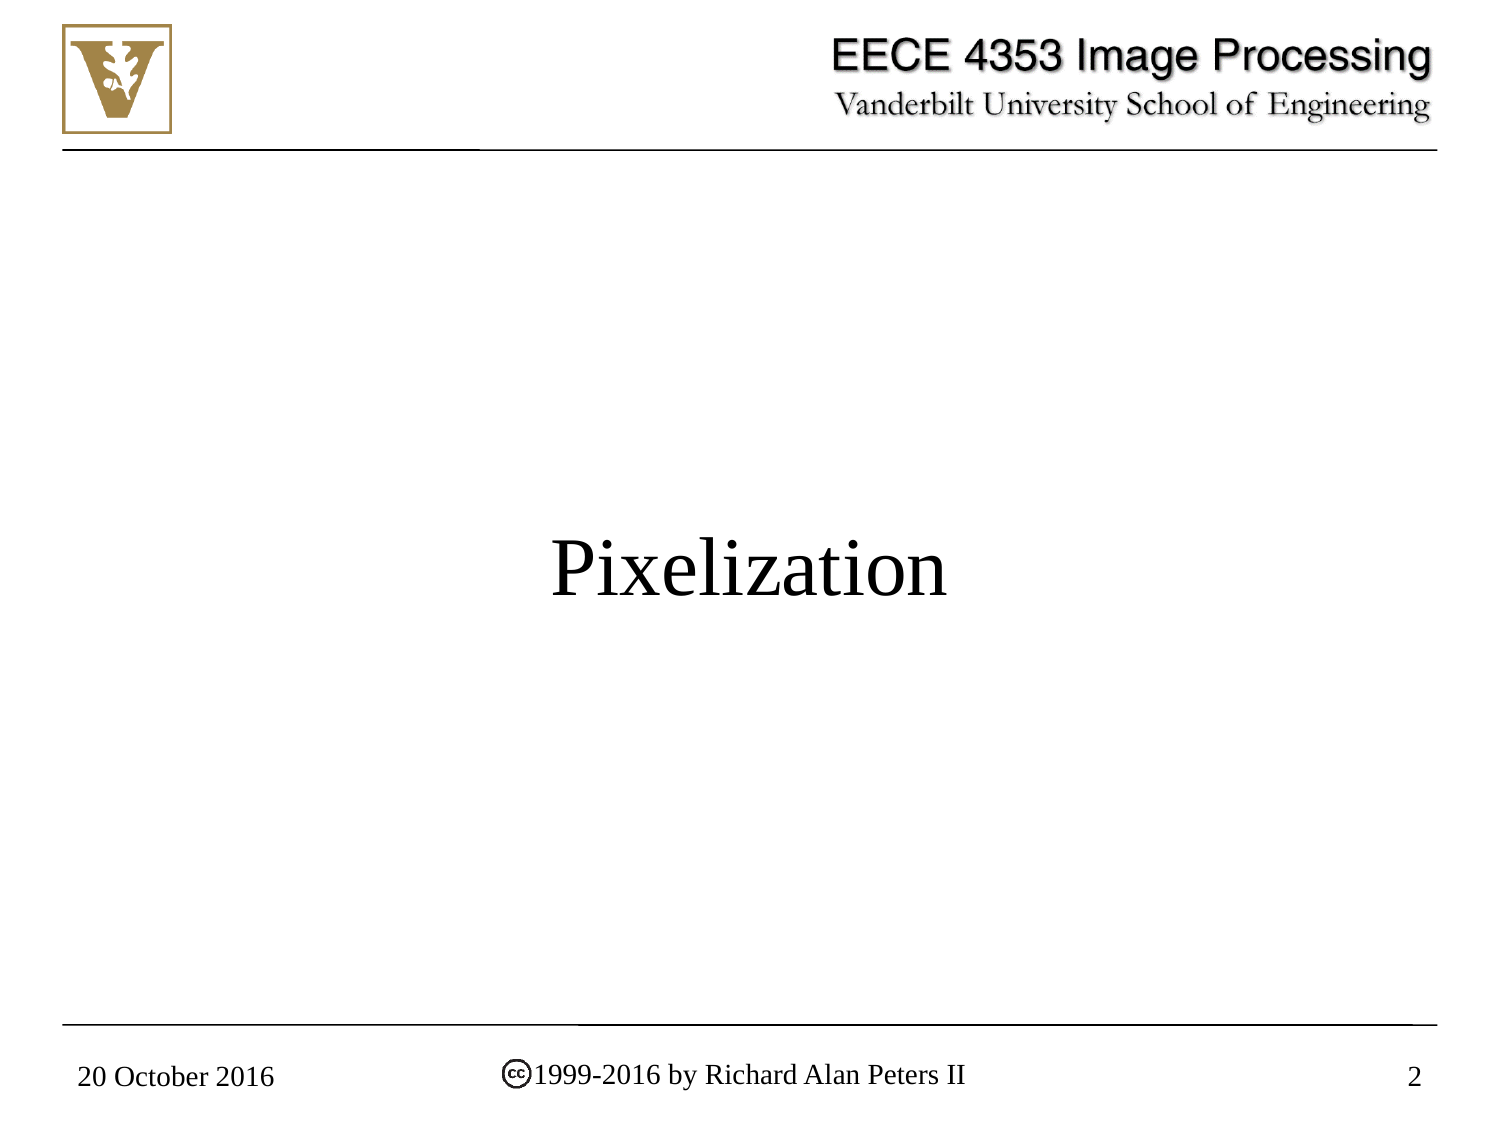

# Pixelization
20 October 2016
2
1999-2016 by Richard Alan Peters II